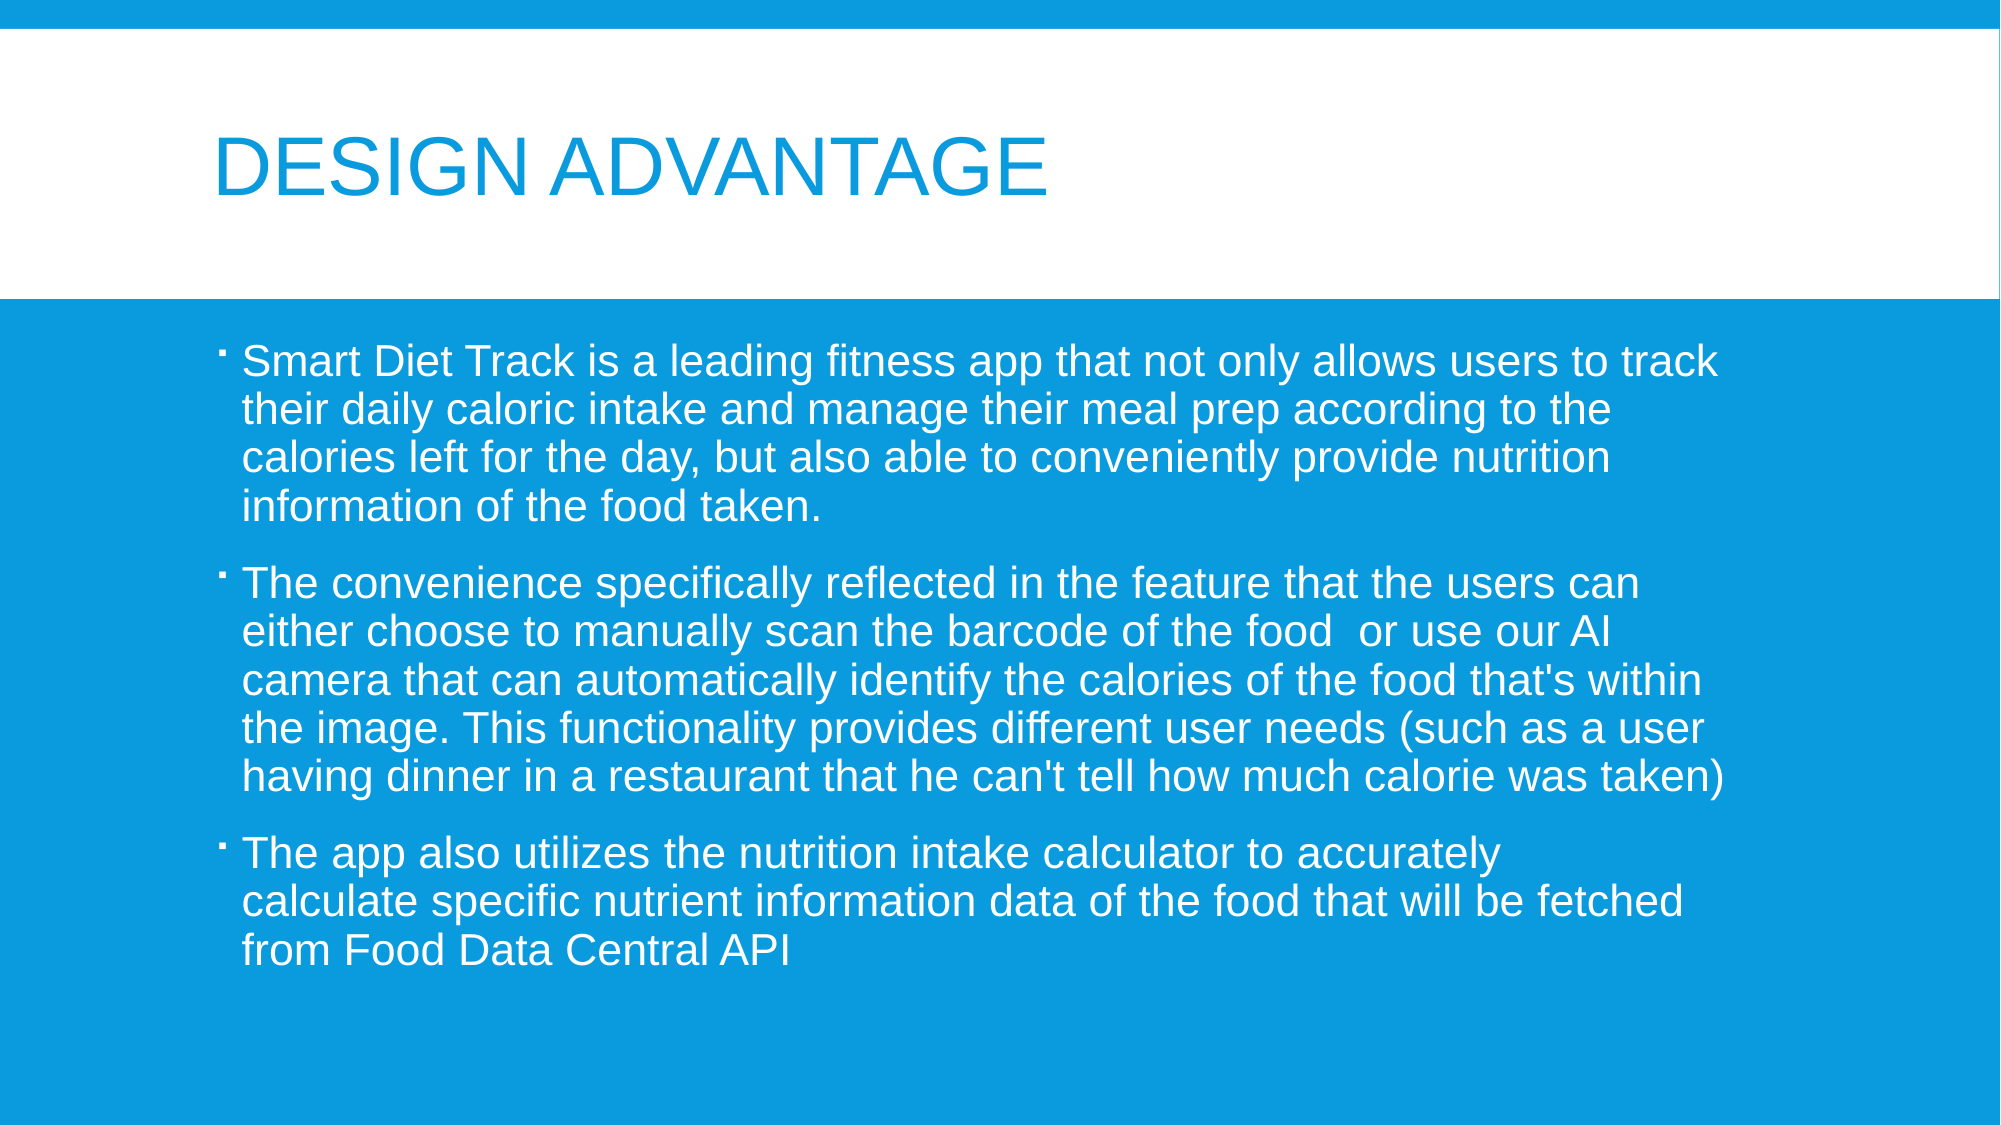

# Design Advantage
Smart Diet Track is a leading fitness app that not only allows users to track their daily caloric intake and manage their meal prep according to the calories left for the day, but also able to conveniently provide nutrition information of the food taken.
The convenience specifically reflected in the feature that the users can either choose to manually scan the barcode of the food  or use our AI camera that can automatically identify the calories of the food that's within the image. This functionality provides different user needs (such as a user having dinner in a restaurant that he can't tell how much calorie was taken)
The app also utilizes the nutrition intake calculator to accurately calculate specific nutrient information data of the food that will be fetched from Food Data Central API